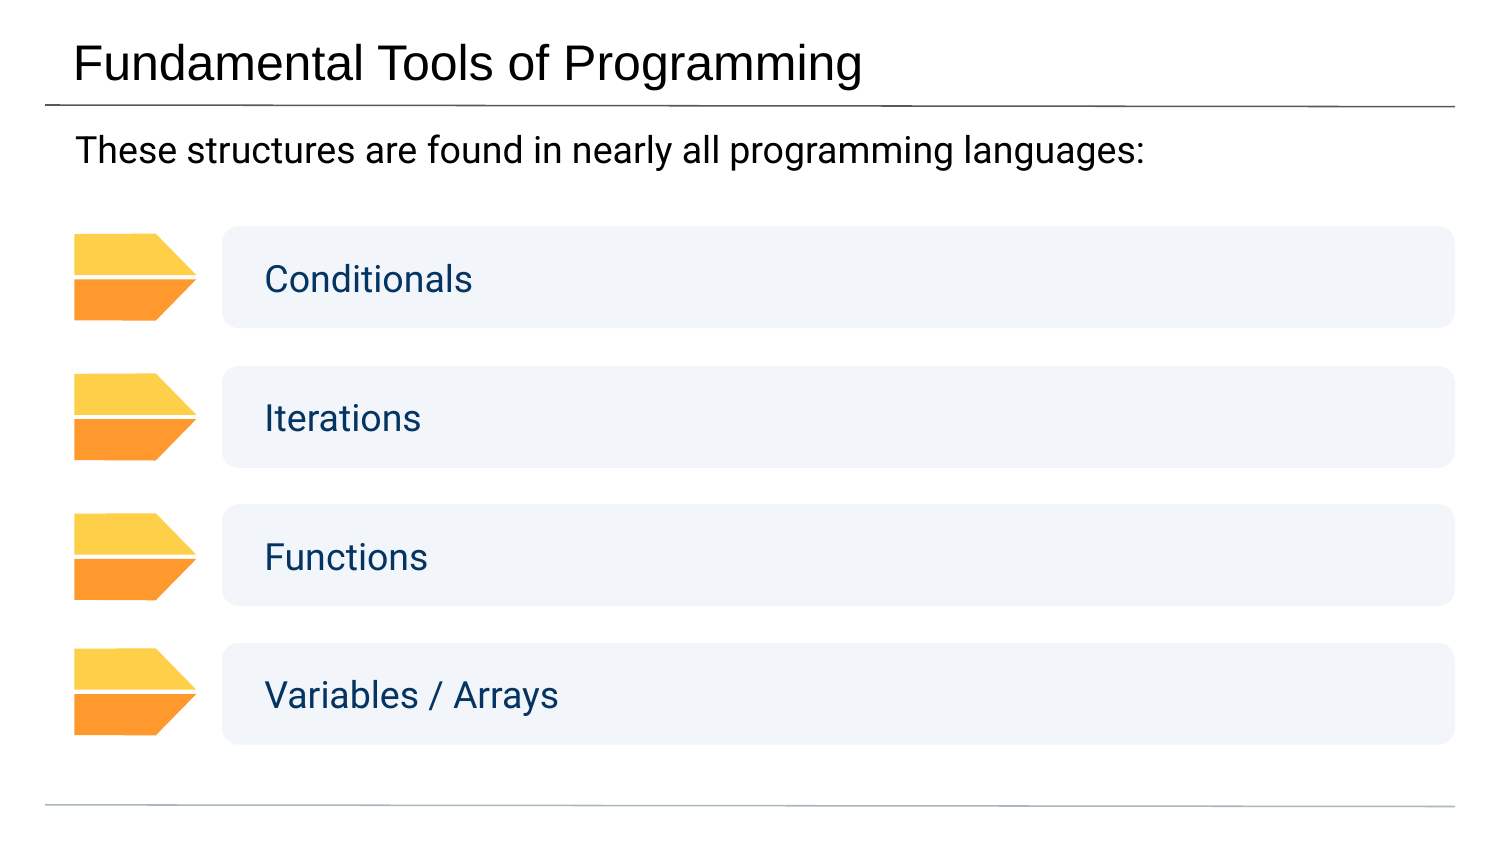

# Fundamental Tools of Programming

These structures are found in nearly all programming languages:

Conditionals

Iterations

Functions

Variables / Arrays